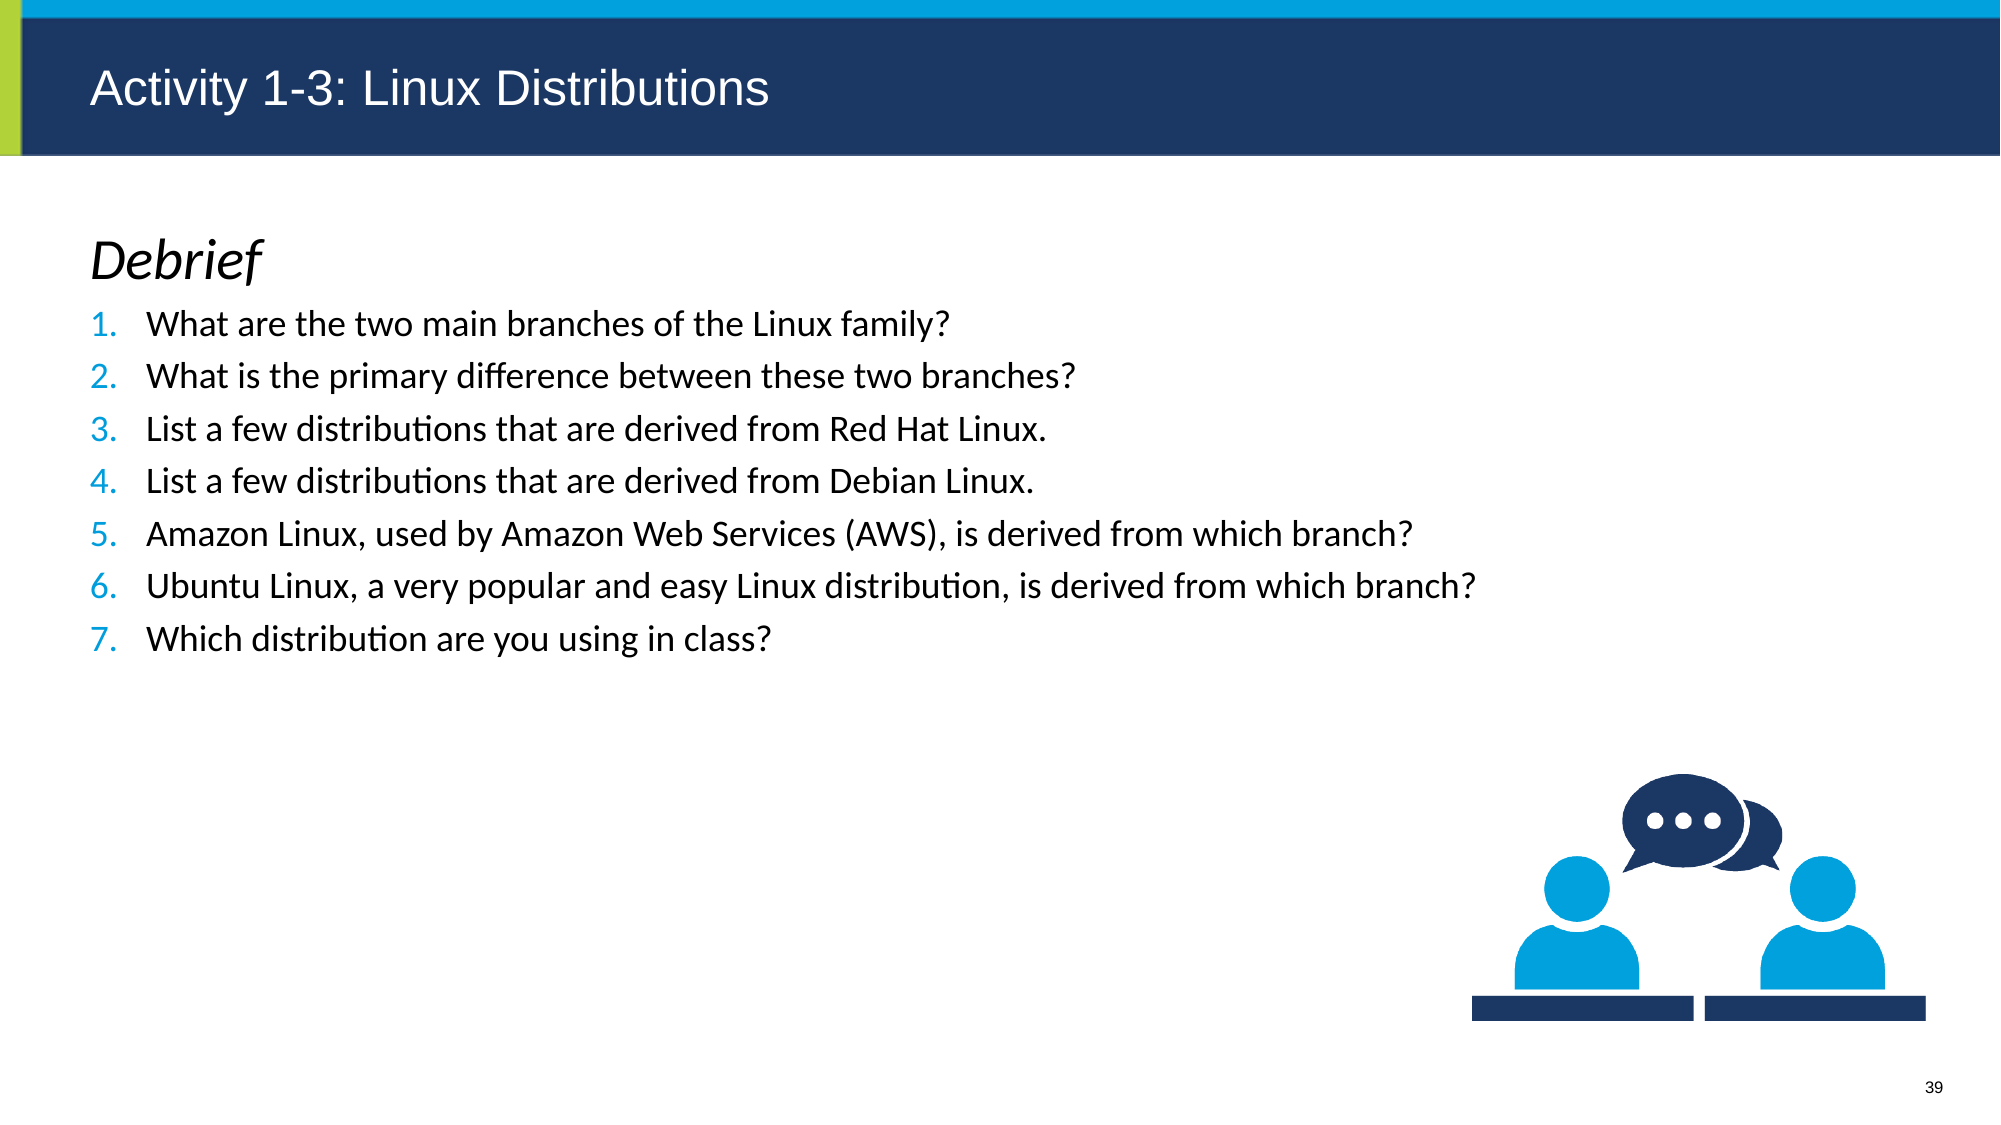

# Activity 1-3: Linux Distributions
Debrief
What are the two main branches of the Linux family?
What is the primary difference between these two branches?
List a few distributions that are derived from Red Hat Linux.
List a few distributions that are derived from Debian Linux.
Amazon Linux, used by Amazon Web Services (AWS), is derived from which branch?
Ubuntu Linux, a very popular and easy Linux distribution, is derived from which branch?
Which distribution are you using in class?
39